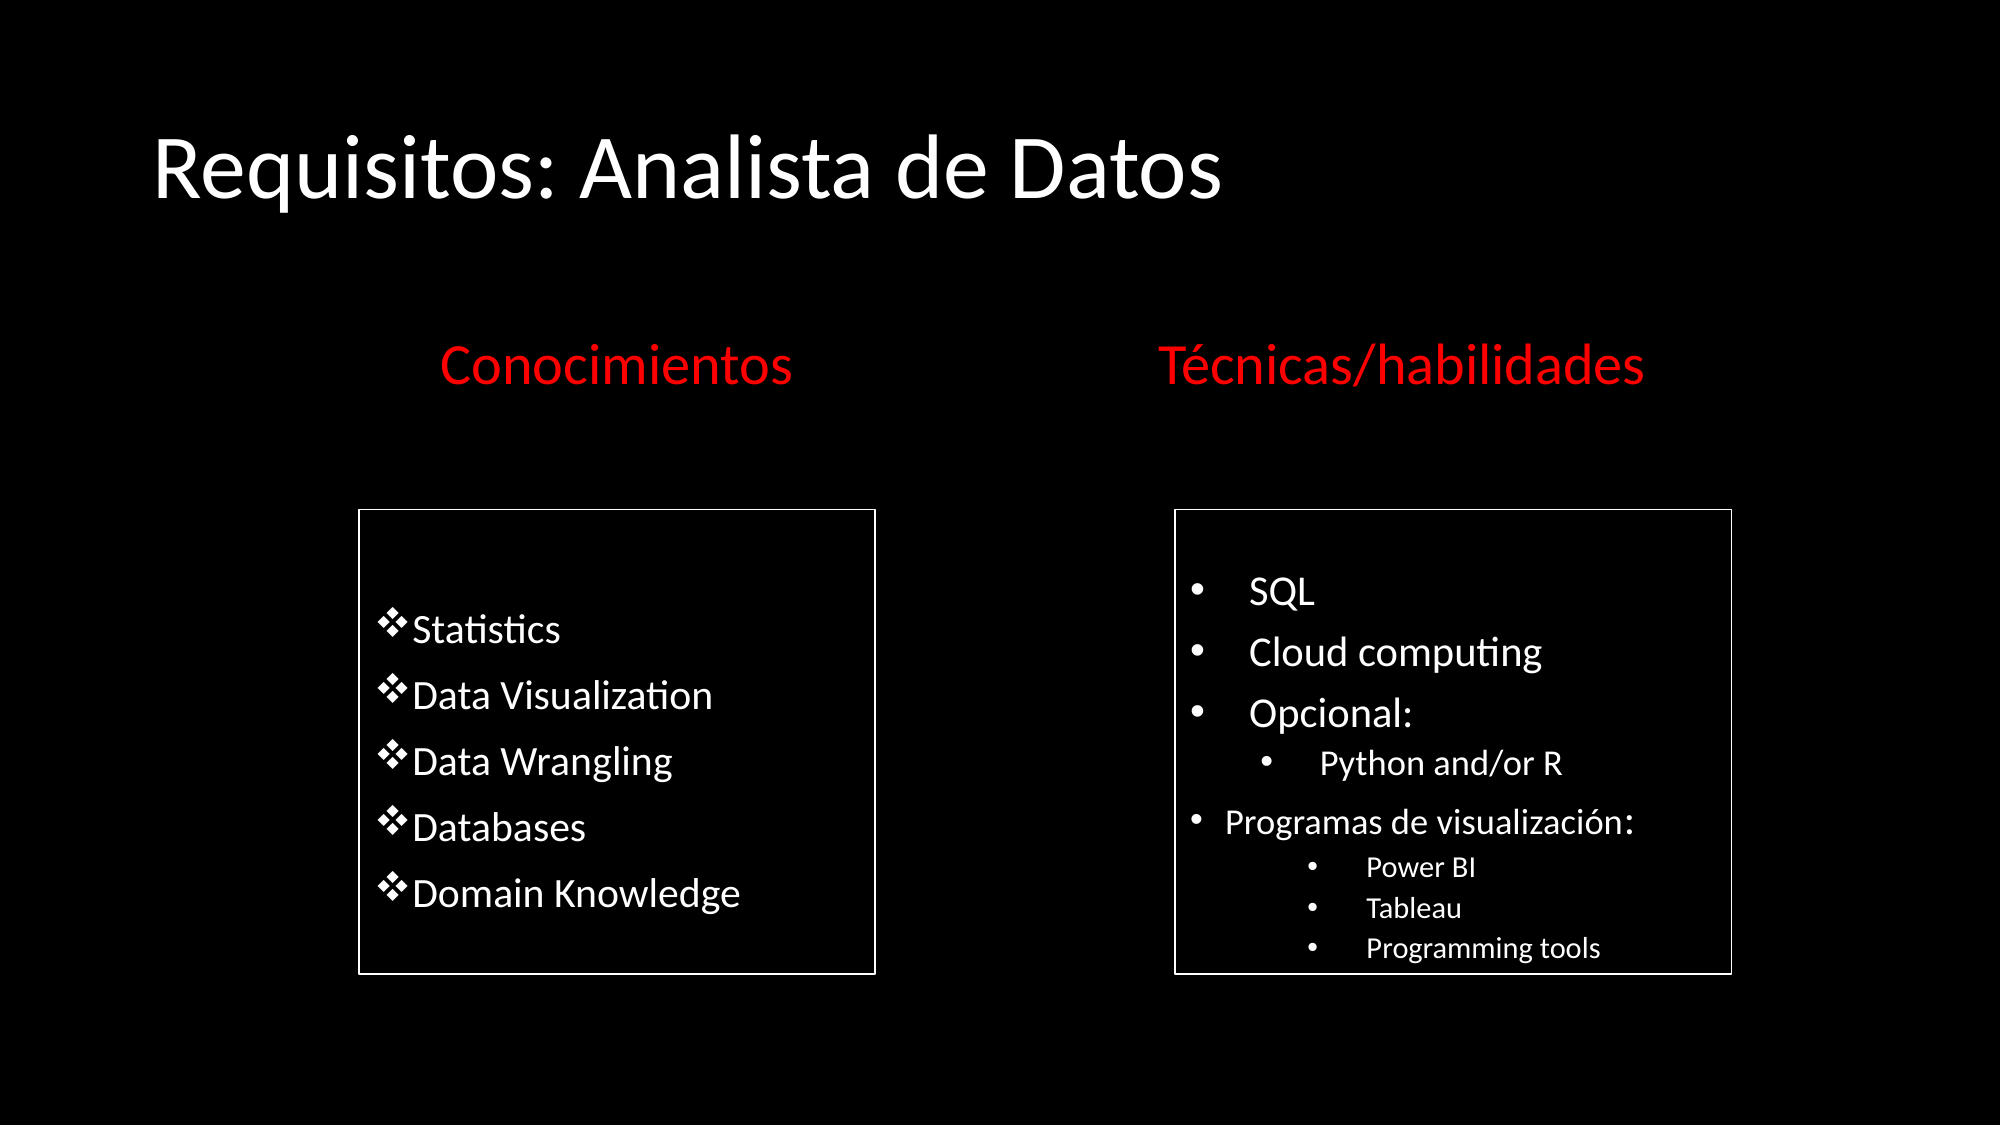

# Requisitos: Analista de Datos
Conocimientos
Técnicas/habilidades

SQL
Cloud computing
Opcional:
Python and/or R
Programas de visualización:
Power BI
Tableau
Programming tools

Statistics
Data Visualization
Data Wrangling
Databases
Domain Knowledge